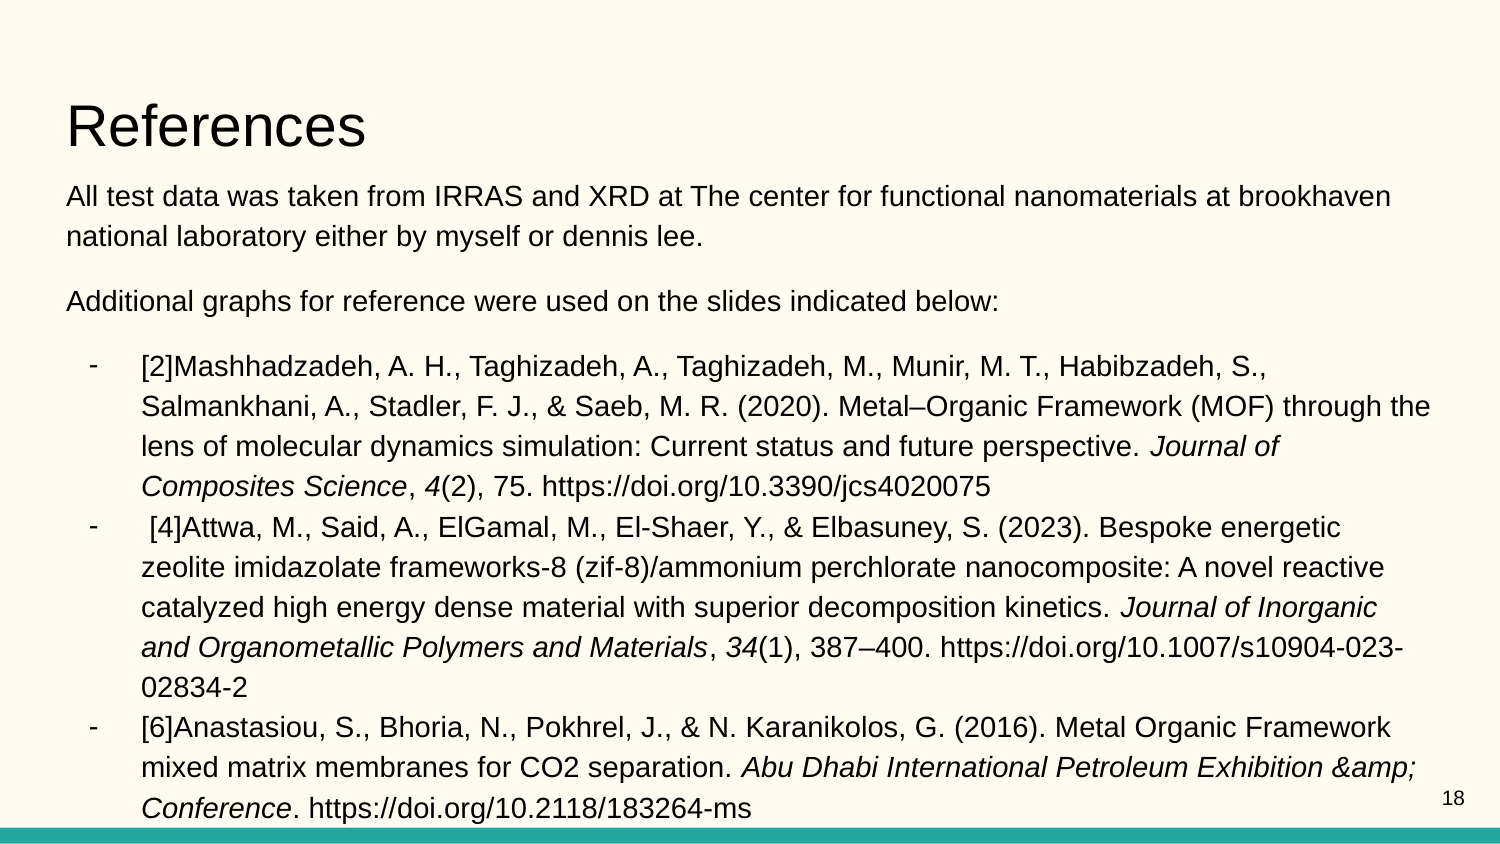

# References
All test data was taken from IRRAS and XRD at The center for functional nanomaterials at brookhaven national laboratory either by myself or dennis lee.
Additional graphs for reference were used on the slides indicated below:
[2]Mashhadzadeh, A. H., Taghizadeh, A., Taghizadeh, M., Munir, M. T., Habibzadeh, S., Salmankhani, A., Stadler, F. J., & Saeb, M. R. (2020). Metal–Organic Framework (MOF) through the lens of molecular dynamics simulation: Current status and future perspective. Journal of Composites Science, 4(2), 75. https://doi.org/10.3390/jcs4020075
 [4]Attwa, M., Said, A., ElGamal, M., El-Shaer, Y., & Elbasuney, S. (2023). Bespoke energetic zeolite imidazolate frameworks-8 (zif-8)/ammonium perchlorate nanocomposite: A novel reactive catalyzed high energy dense material with superior decomposition kinetics. Journal of Inorganic and Organometallic Polymers and Materials, 34(1), 387–400. https://doi.org/10.1007/s10904-023-02834-2
[6]Anastasiou, S., Bhoria, N., Pokhrel, J., & N. Karanikolos, G. (2016). Metal Organic Framework mixed matrix membranes for CO2 separation. Abu Dhabi International Petroleum Exhibition &amp; Conference. https://doi.org/10.2118/183264-ms
18